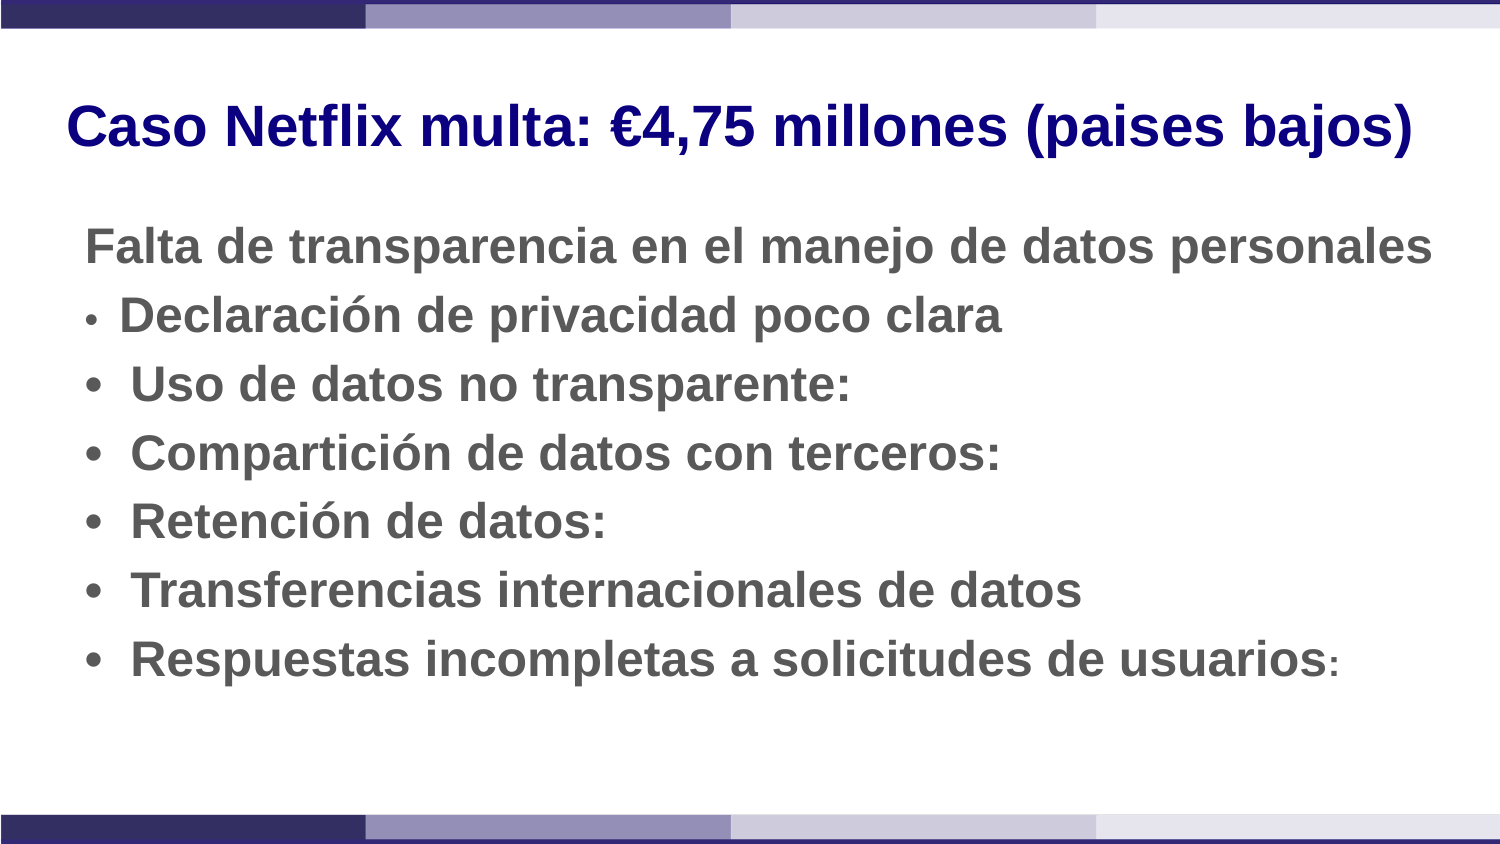

# Caso Netflix multa: €4,75 millones (paises bajos)
Falta de transparencia en el manejo de datos personales
•  Declaración de privacidad poco clara
•  Uso de datos no transparente:
•  Compartición de datos con terceros:
•  Retención de datos:
•  Transferencias internacionales de datos
•  Respuestas incompletas a solicitudes de usuarios: